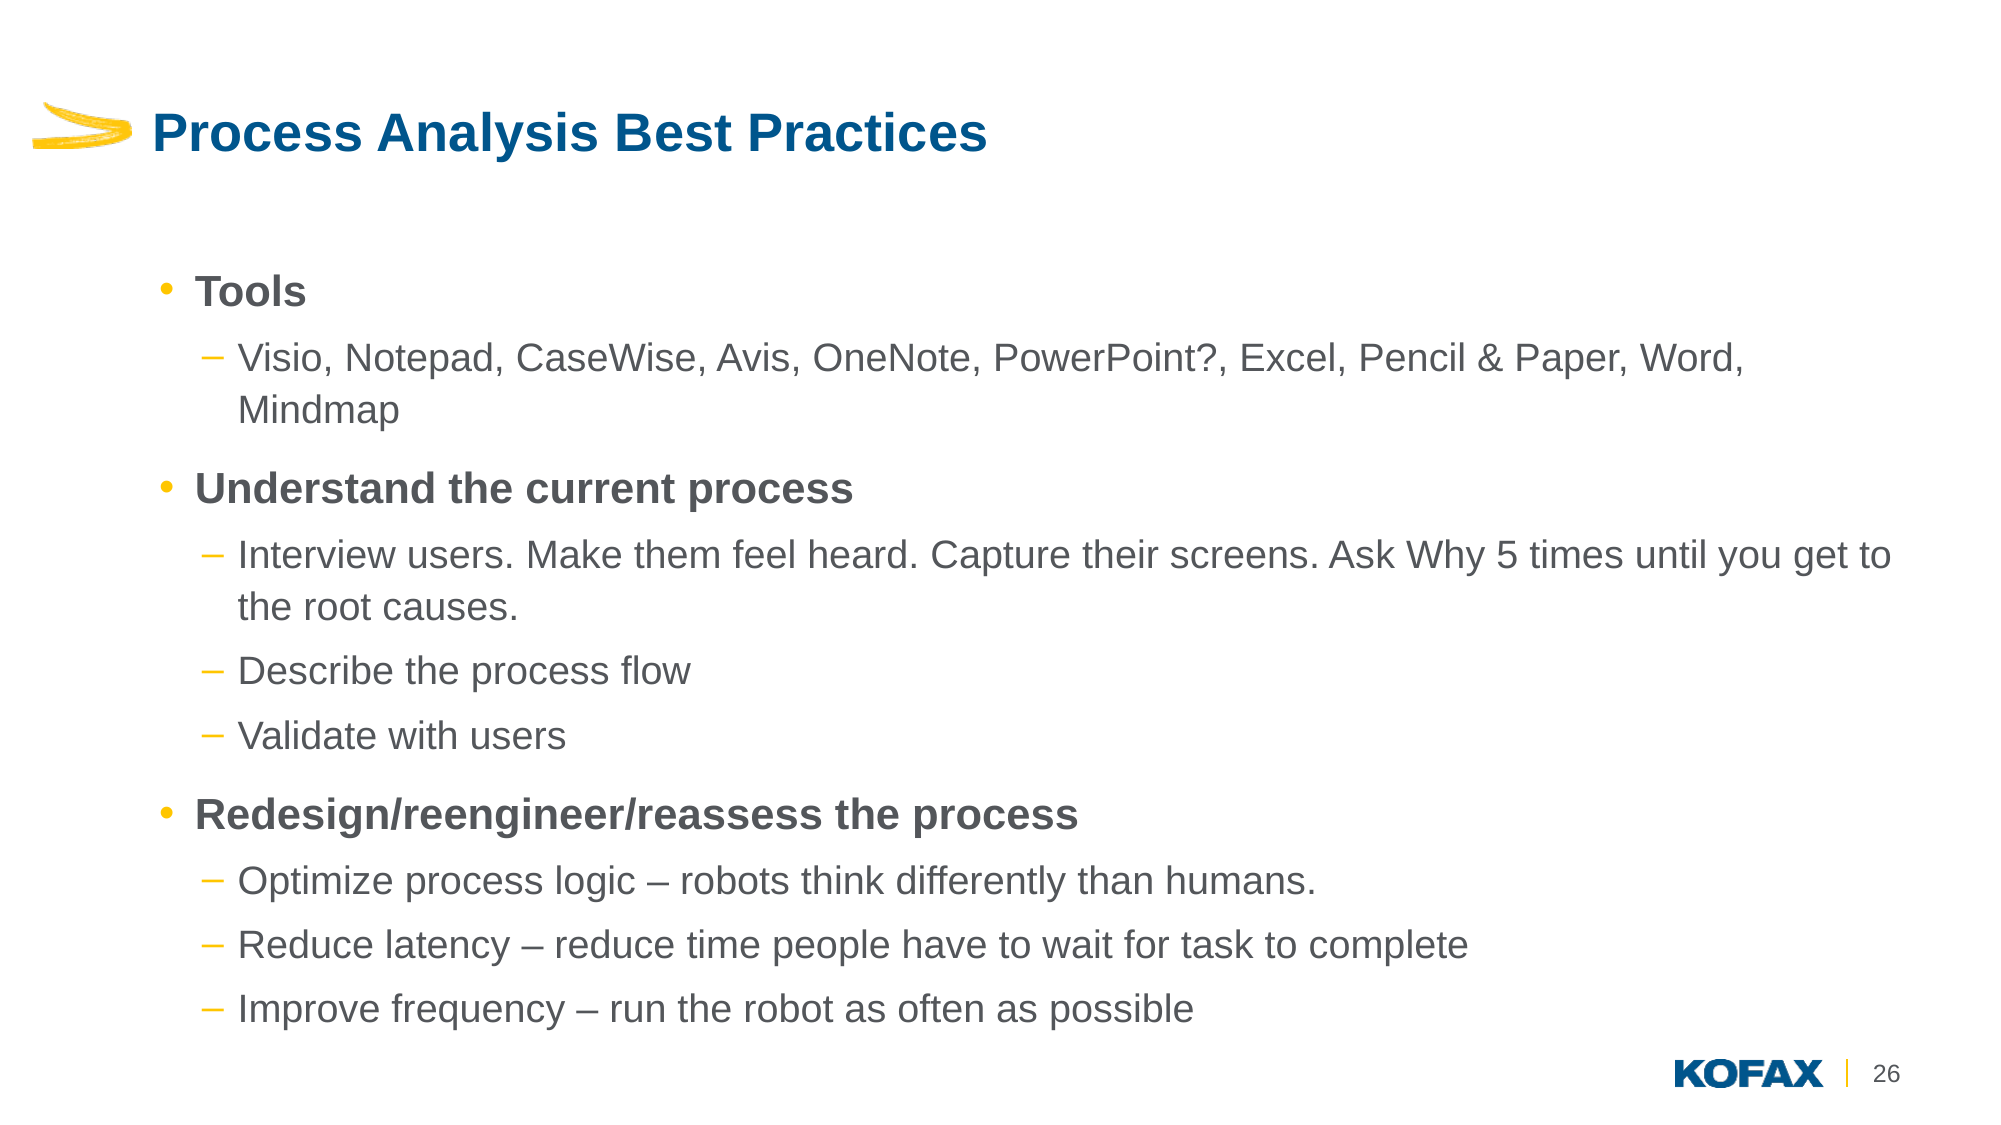

# Process Analysis Best Practices
Tools
Visio, Notepad, CaseWise, Avis, OneNote, PowerPoint?, Excel, Pencil & Paper, Word, Mindmap
Understand the current process
Interview users. Make them feel heard. Capture their screens. Ask Why 5 times until you get to the root causes.
Describe the process flow
Validate with users
Redesign/reengineer/reassess the process
Optimize process logic – robots think differently than humans.
Reduce latency – reduce time people have to wait for task to complete
Improve frequency – run the robot as often as possible
26